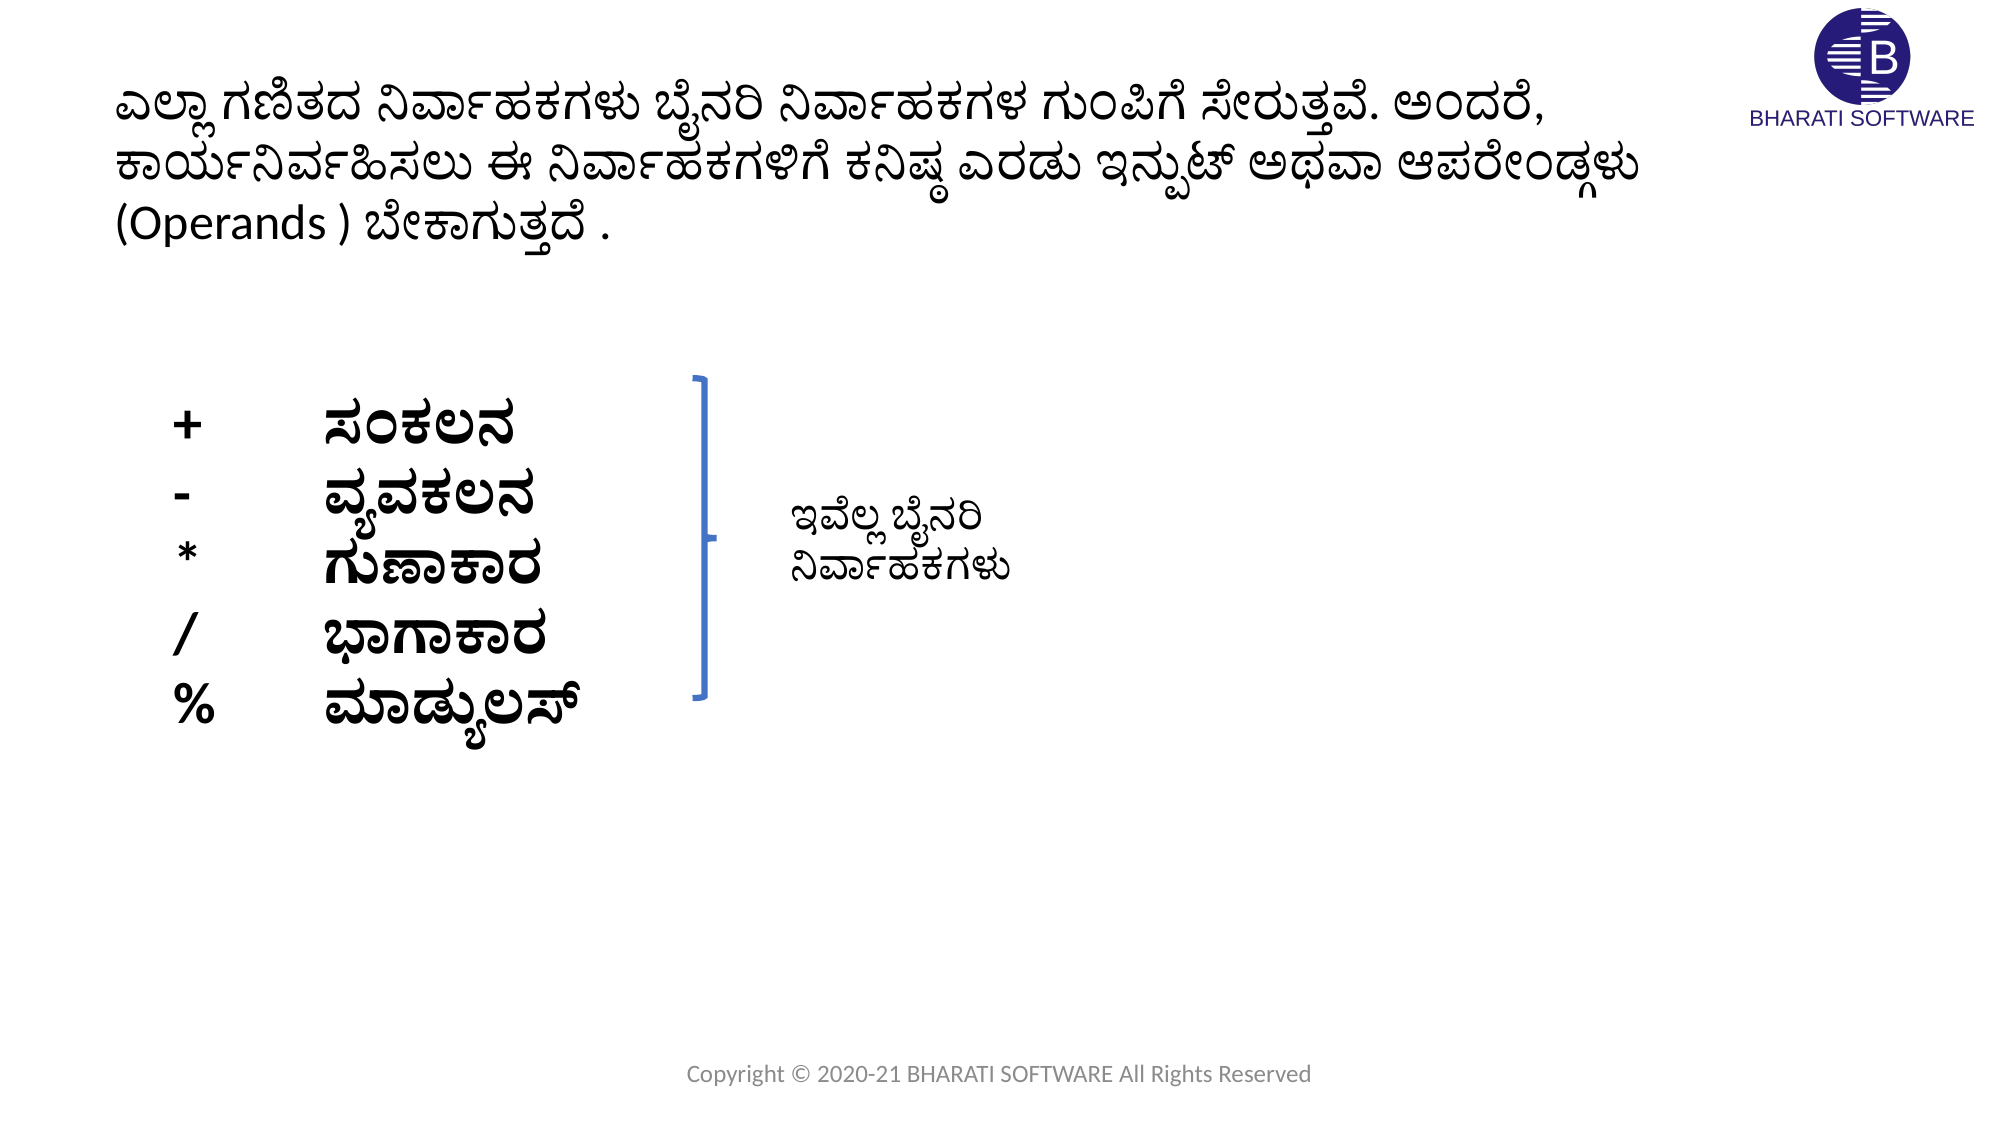

ಎಲ್ಲಾ ಗಣಿತದ ನಿರ್ವಾಹಕಗಳು ಬೈನರಿ ನಿರ್ವಾಹಕಗಳ ಗುಂಪಿಗೆ ಸೇರುತ್ತವೆ. ಅಂದರೆ, ಕಾರ್ಯನಿರ್ವಹಿಸಲು ಈ ನಿರ್ವಾಹಕಗಳಿಗೆ ಕನಿಷ್ಠ ಎರಡು ಇನ್ಪುಟ್ ಅಥವಾ ಆಪರೇಂಡ್ಗಳು (Operands ) ಬೇಕಾಗುತ್ತದೆ .
+ 	ಸಂಕಲನ
- 	ವ್ಯವಕಲನ
* 	ಗುಣಾಕಾರ
/ 	ಭಾಗಾಕಾರ
% 	ಮಾಡ್ಯುಲಸ್

ಇವೆಲ್ಲ ಬೈನರಿ ನಿರ್ವಾಹಕಗಳು
Copyright © 2020-21 BHARATI SOFTWARE All Rights Reserved